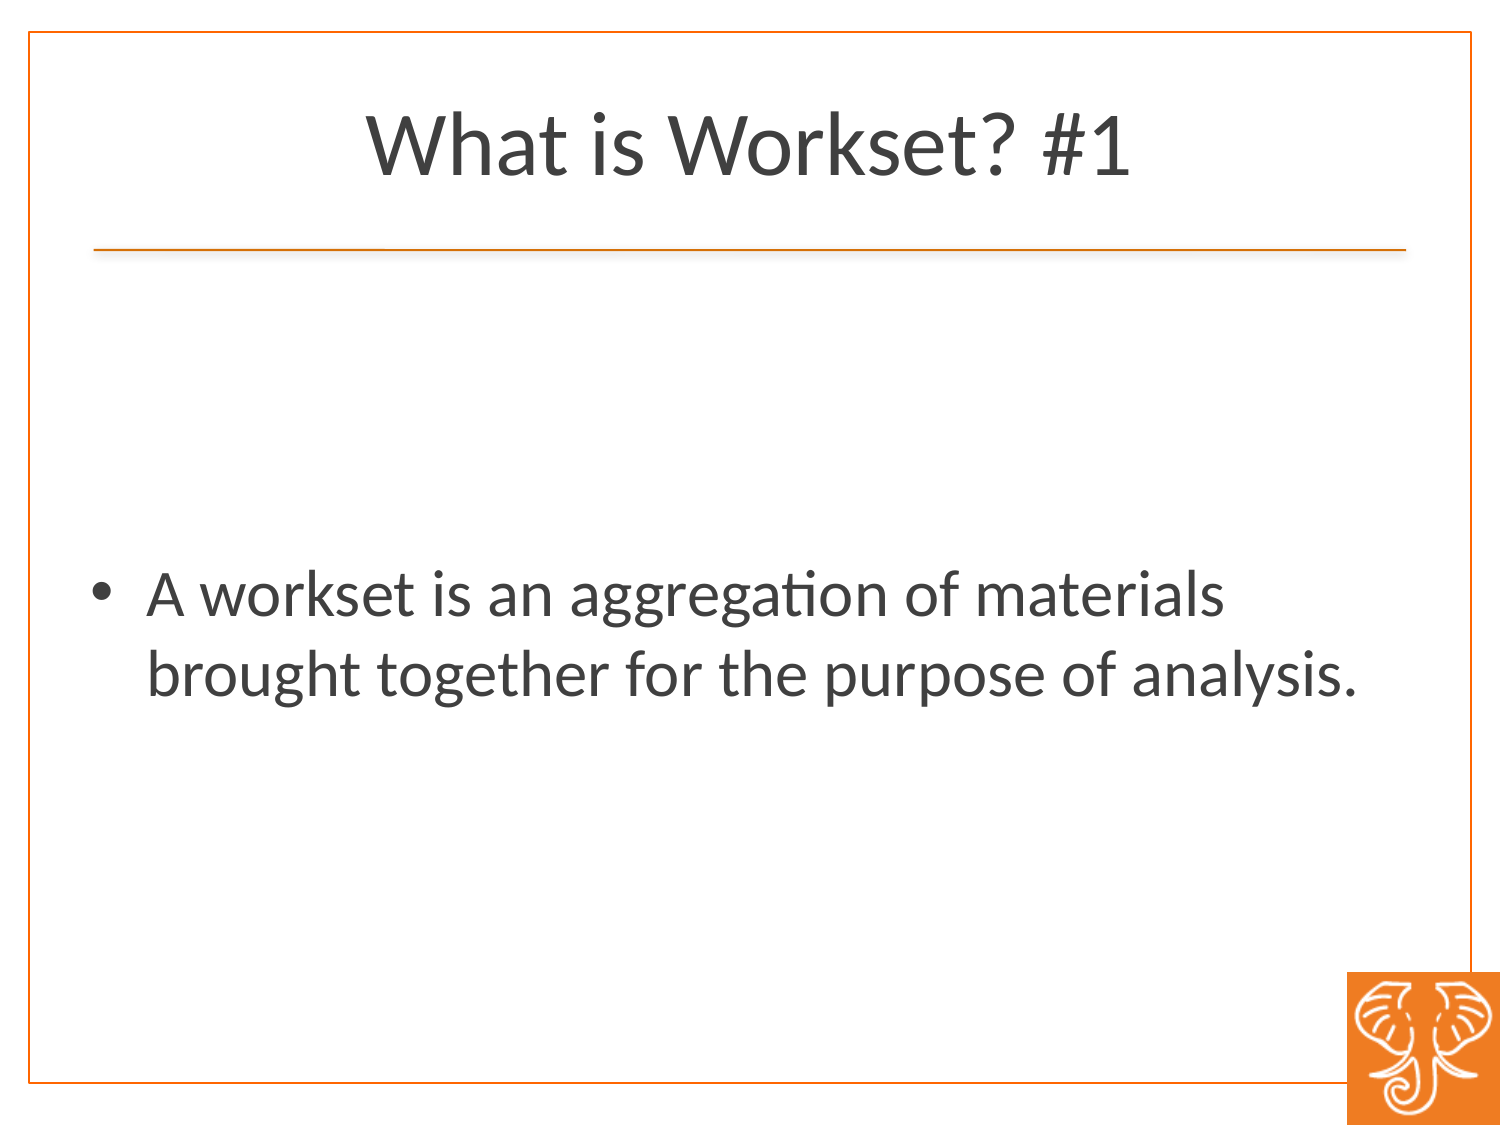

# What is Workset? #1

A workset is an aggregation of materials brought together for the purpose of analysis.